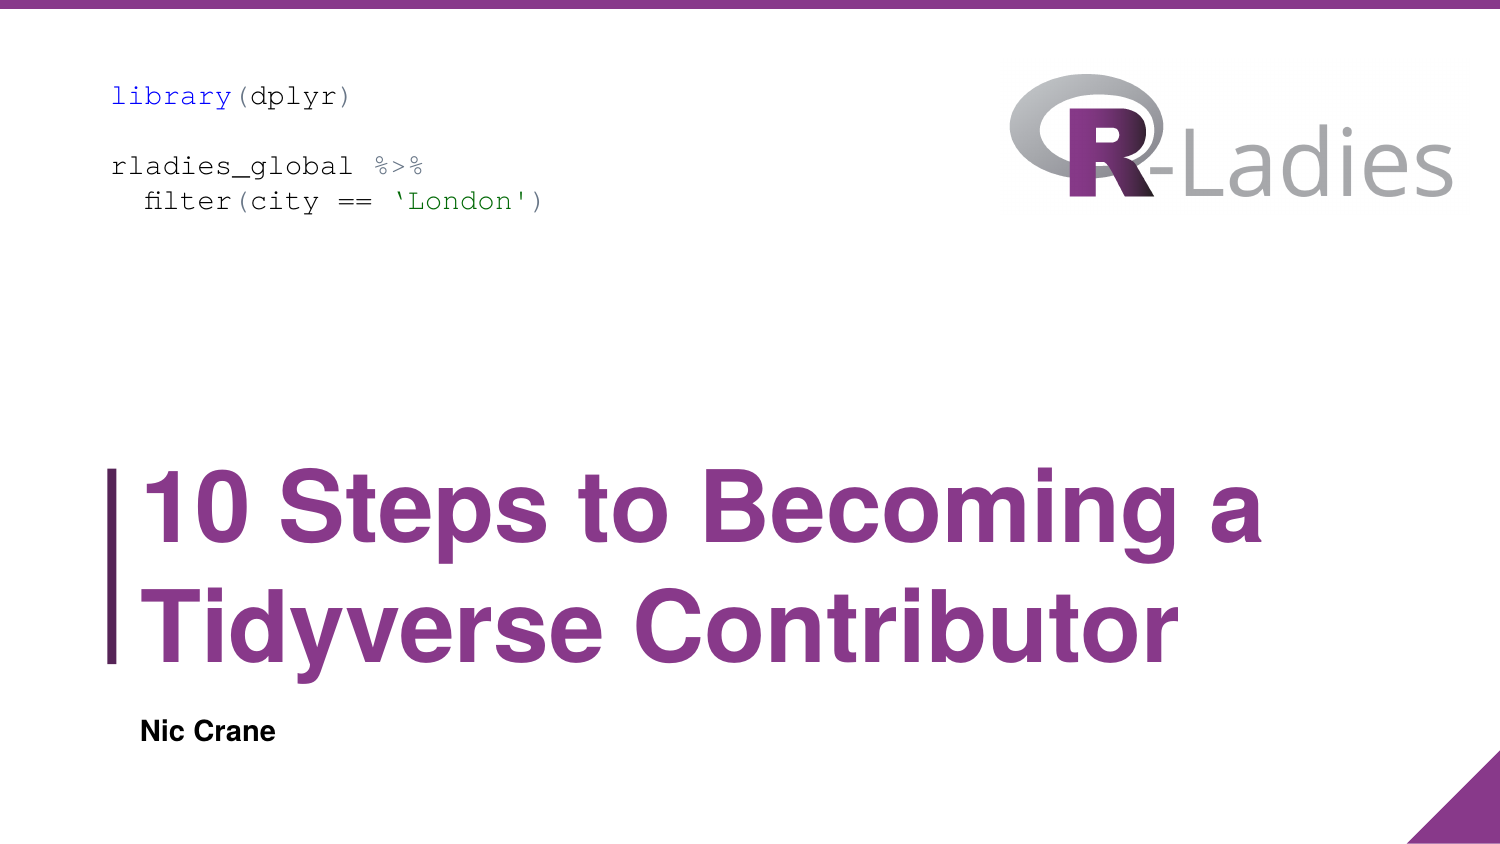

library(dplyr)

rladies_global %>%
  filter(city == ‘London')
# 10 Steps to Becoming a Tidyverse Contributor
Nic Crane